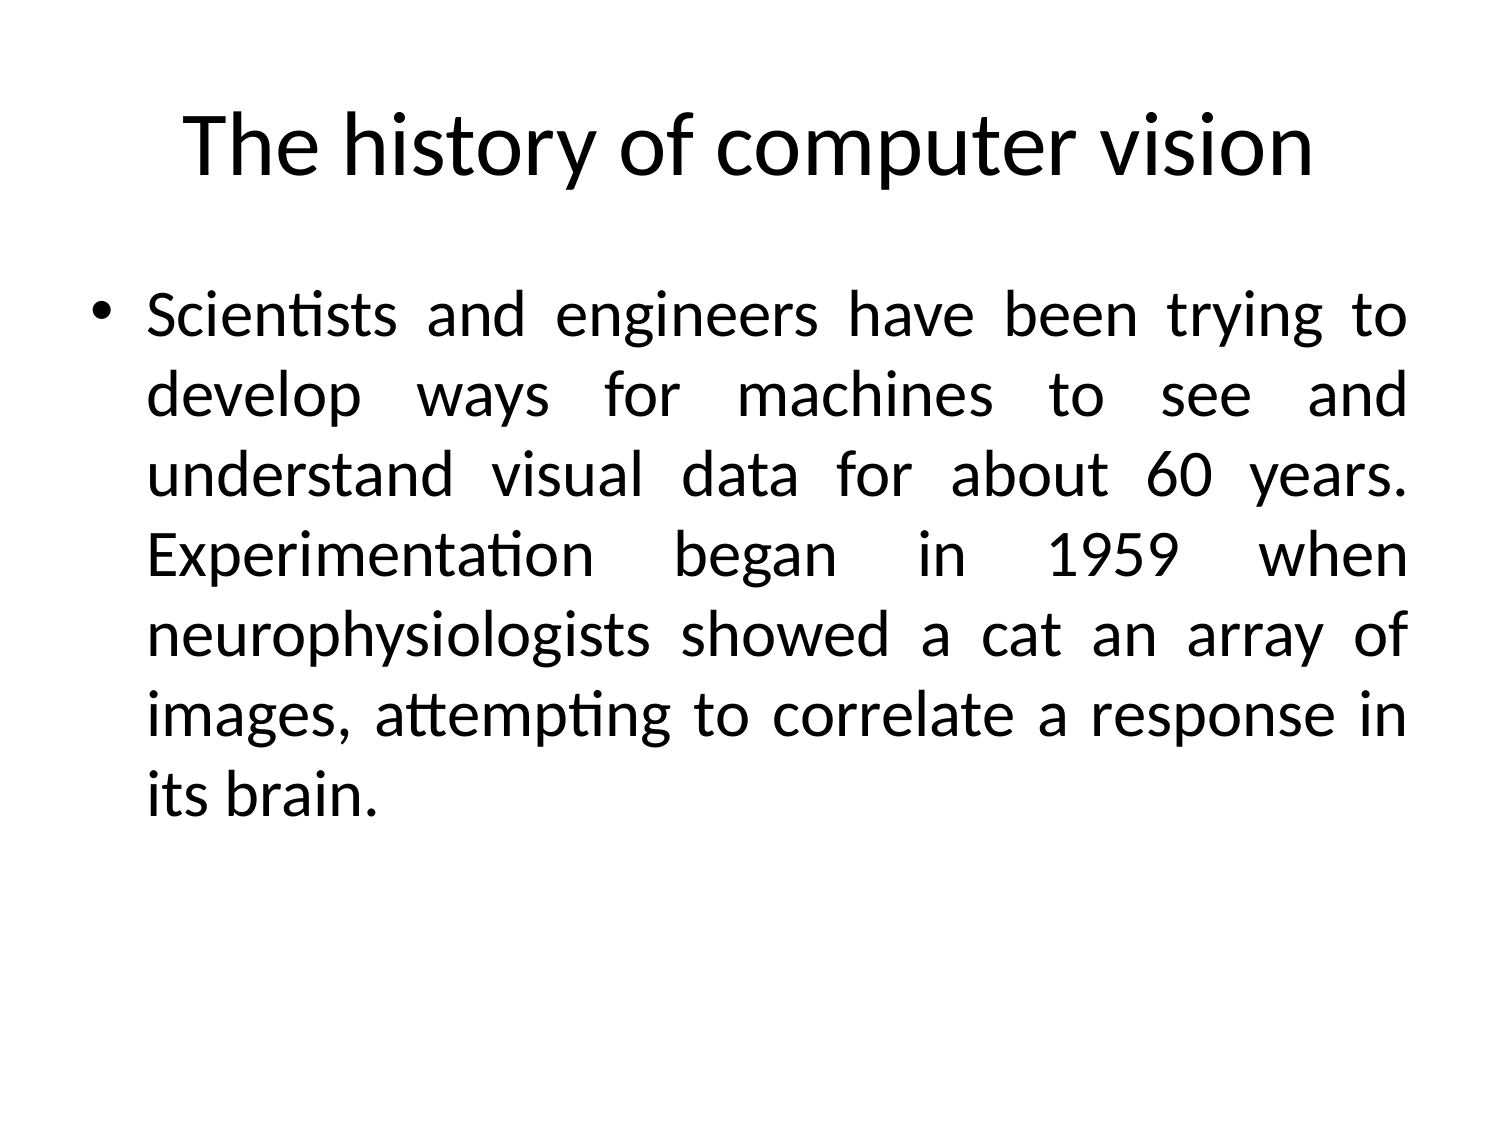

The history of computer vision
Scientists and engineers have been trying to develop ways for machines to see and understand visual data for about 60 years. Experimentation began in 1959 when neurophysiologists showed a cat an array of images, attempting to correlate a response in its brain.